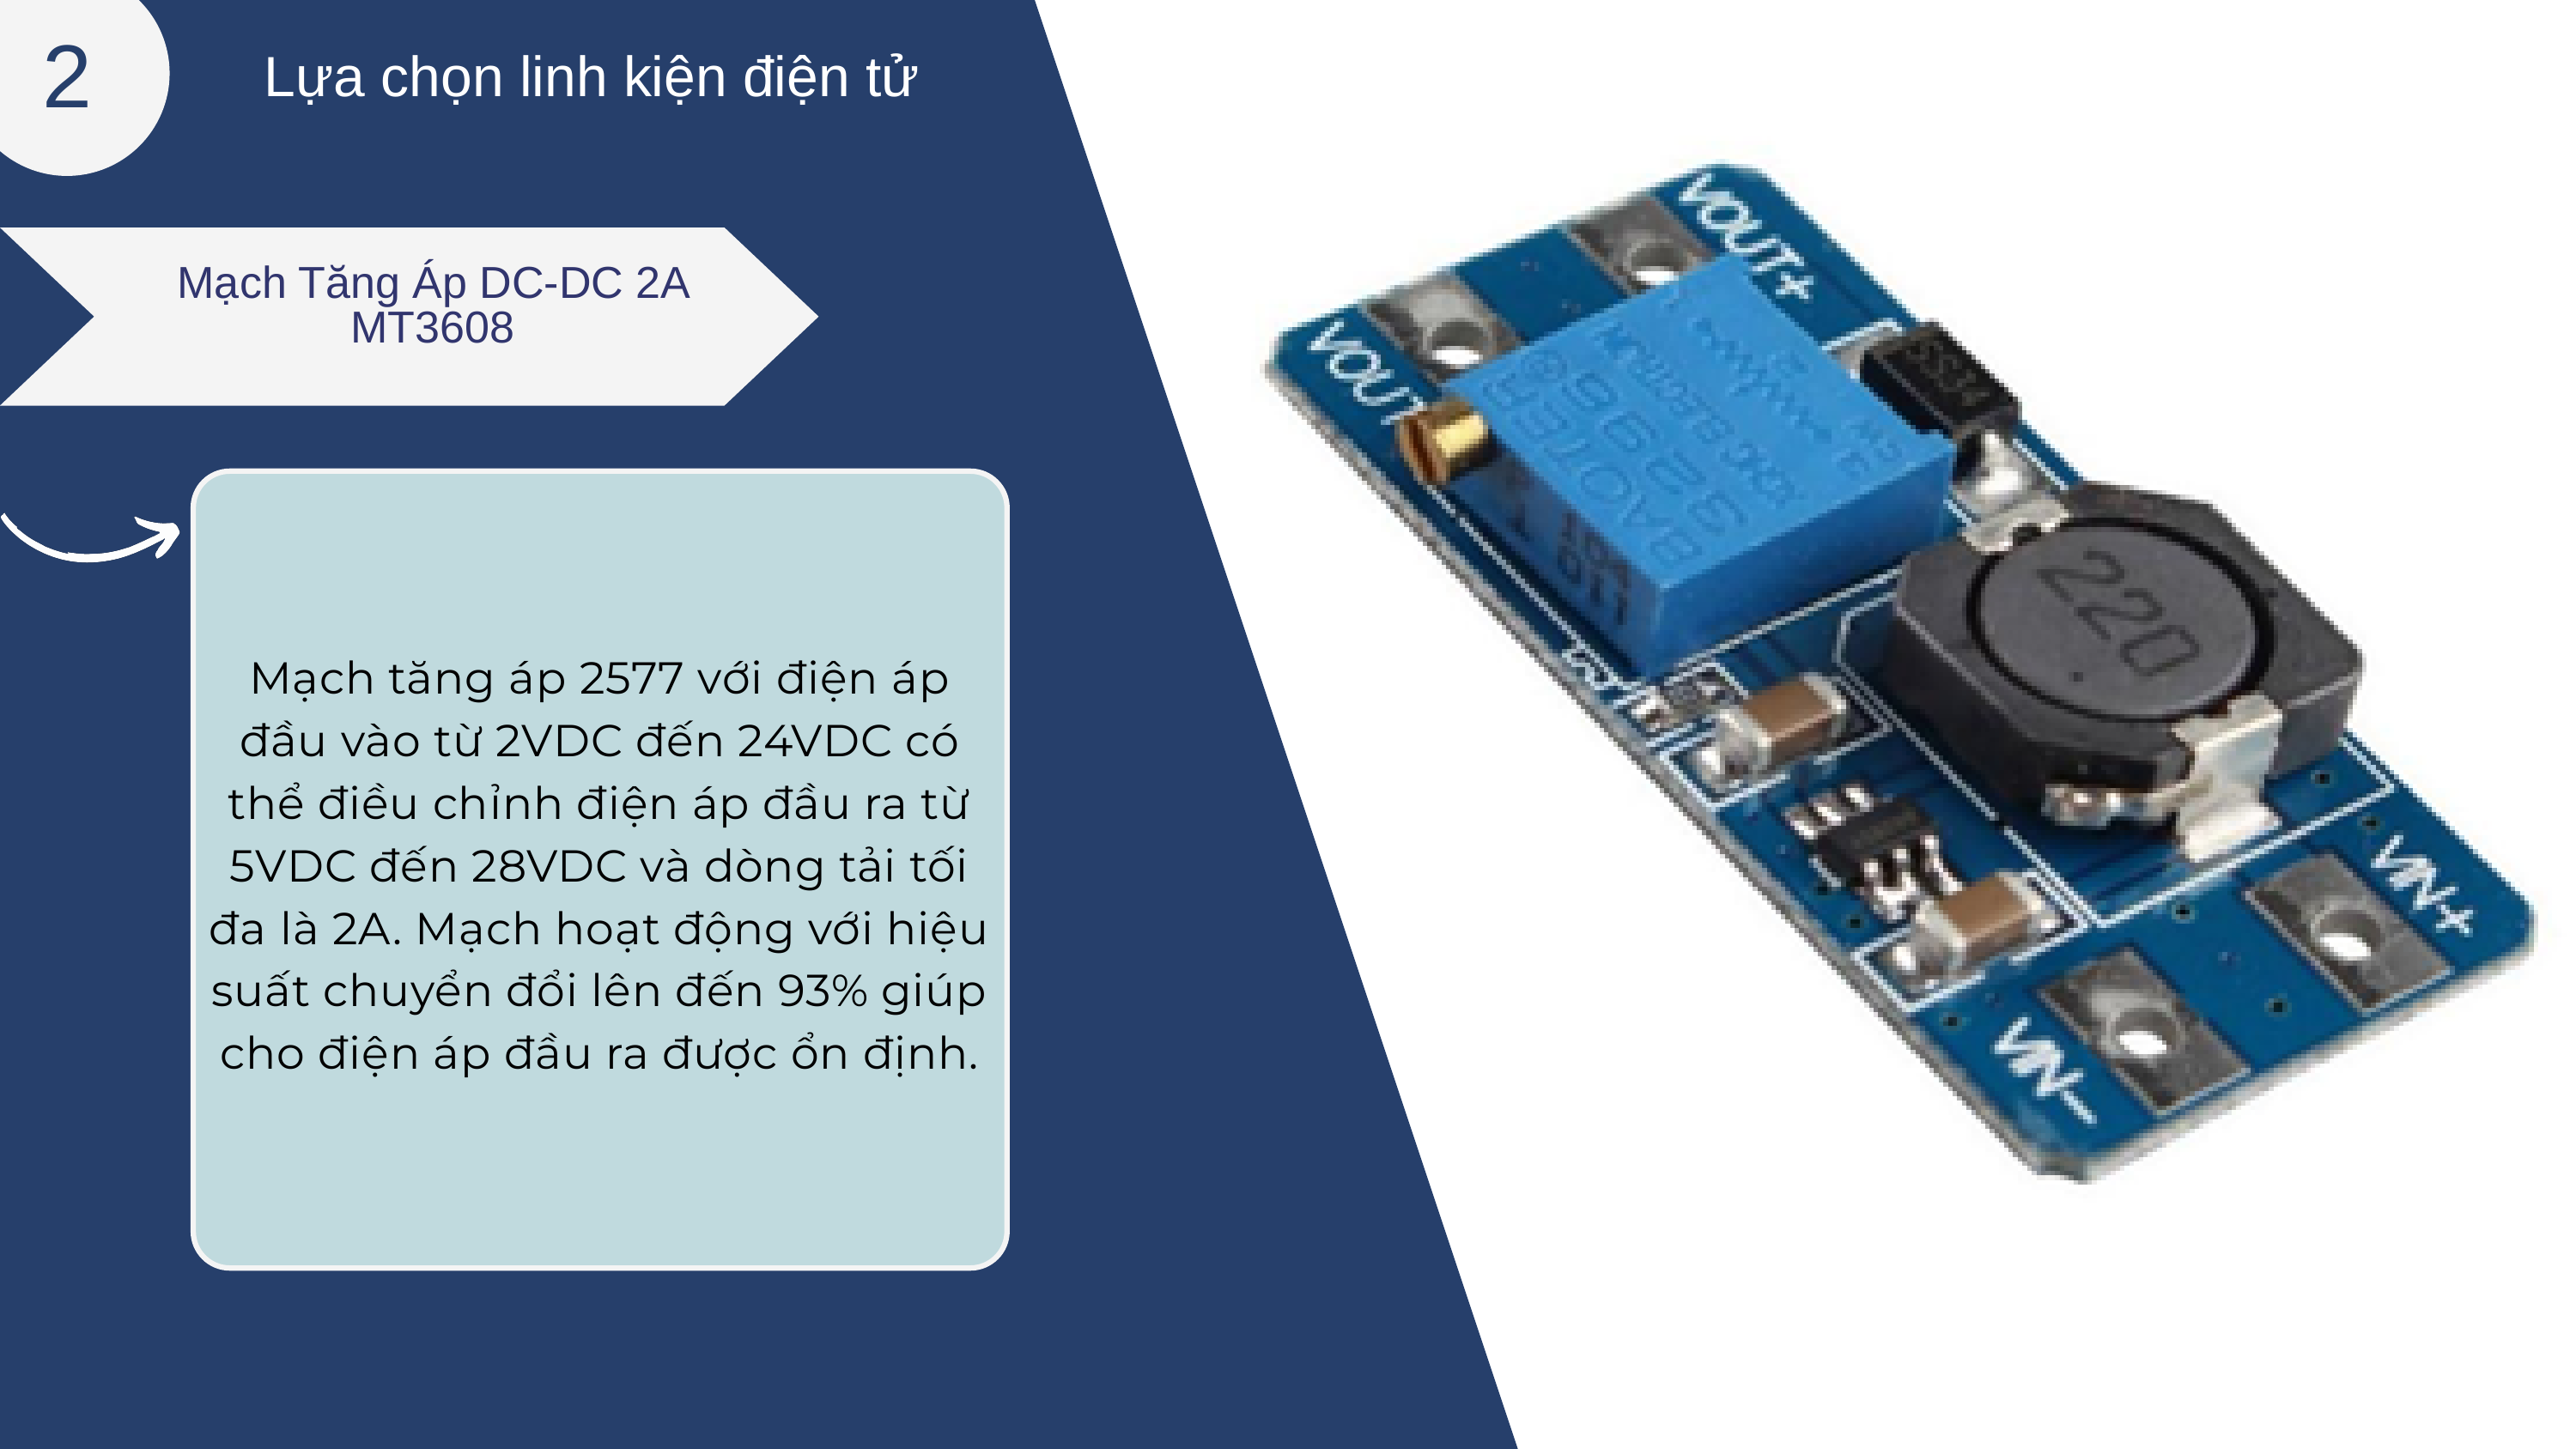

2
Lựa chọn linh kiện điện tử

Mạch Tăng Áp DC-DC 2A MT3608

Mạch tăng áp 2577 với điện áp đầu vào từ 2VDC đến 24VDC có thể điều chỉnh điện áp đầu ra từ 5VDC đến 28VDC và dòng tải tối đa là 2A. Mạch hoạt động với hiệu suất chuyển đổi lên đến 93% giúp cho điện áp đầu ra được ổn định.